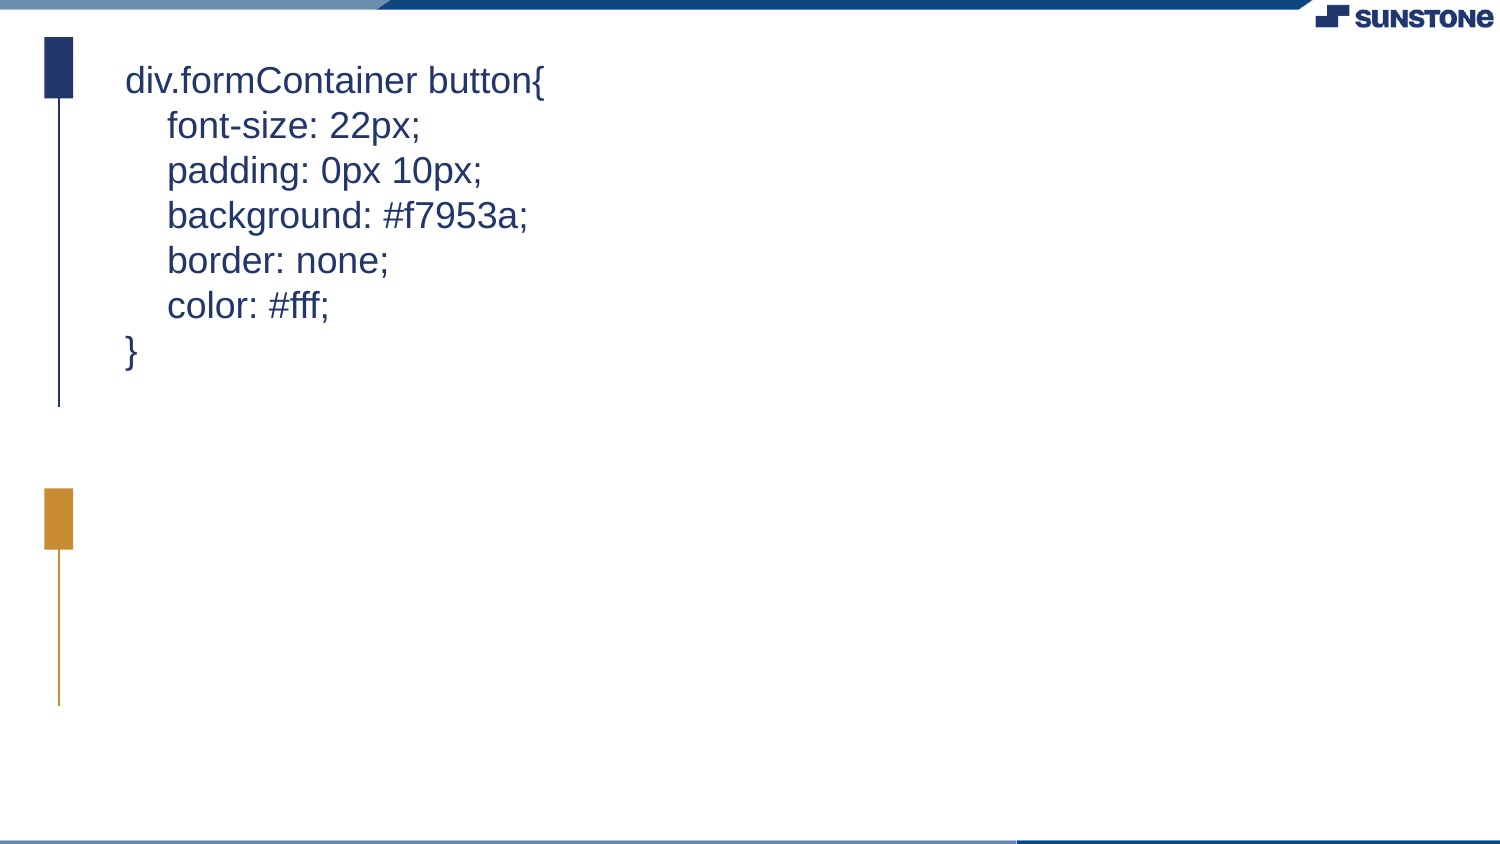

div.formContainer button{
    font-size: 22px;
    padding: 0px 10px;
    background: #f7953a;
    border: none;
    color: #fff;
}